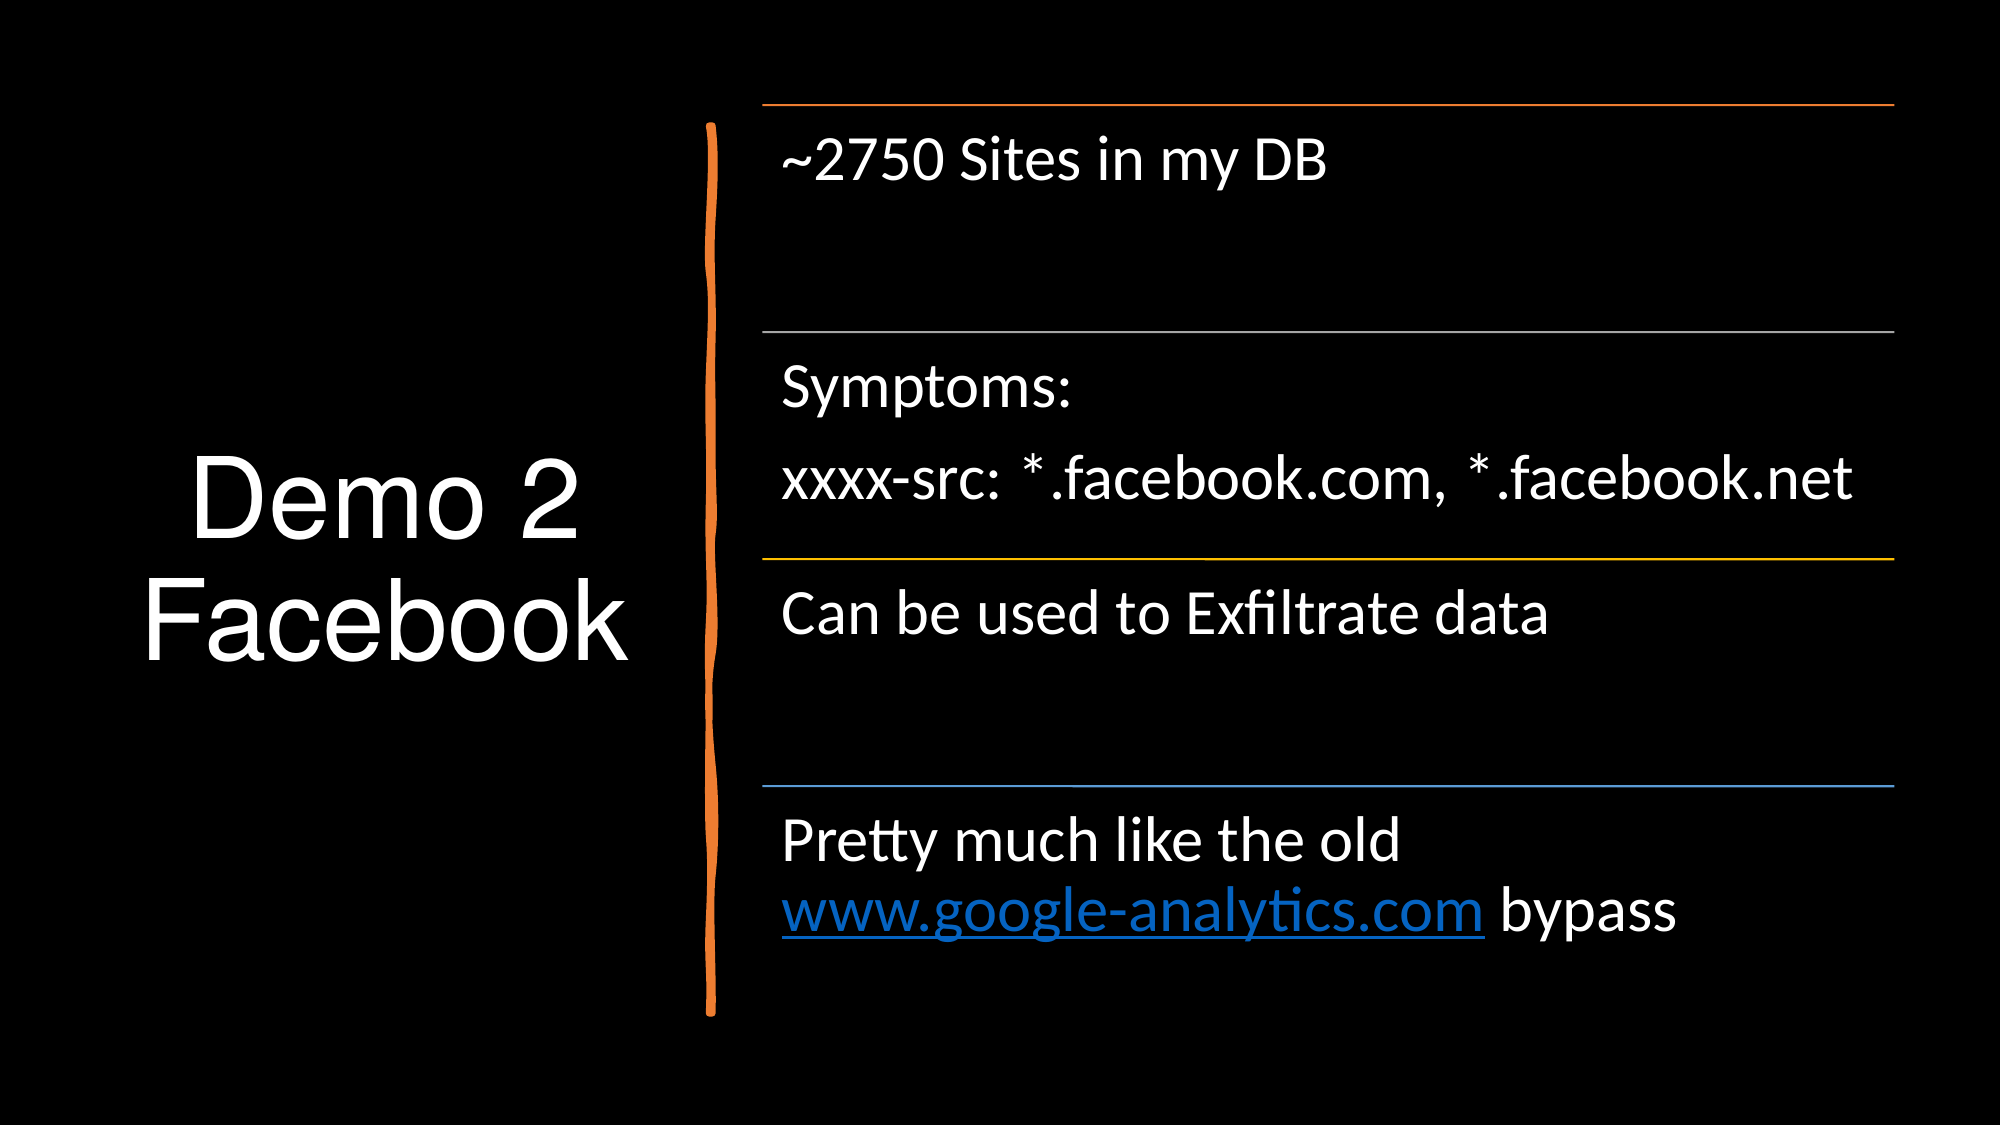

~2750 Sites in my DB
Symptoms:
xxxx-src: *.facebook.com, *.facebook.net
Can be used to Exfiltrate data
Pretty much like the old www.google-analytics.com bypass
# Demo 2 Facebook